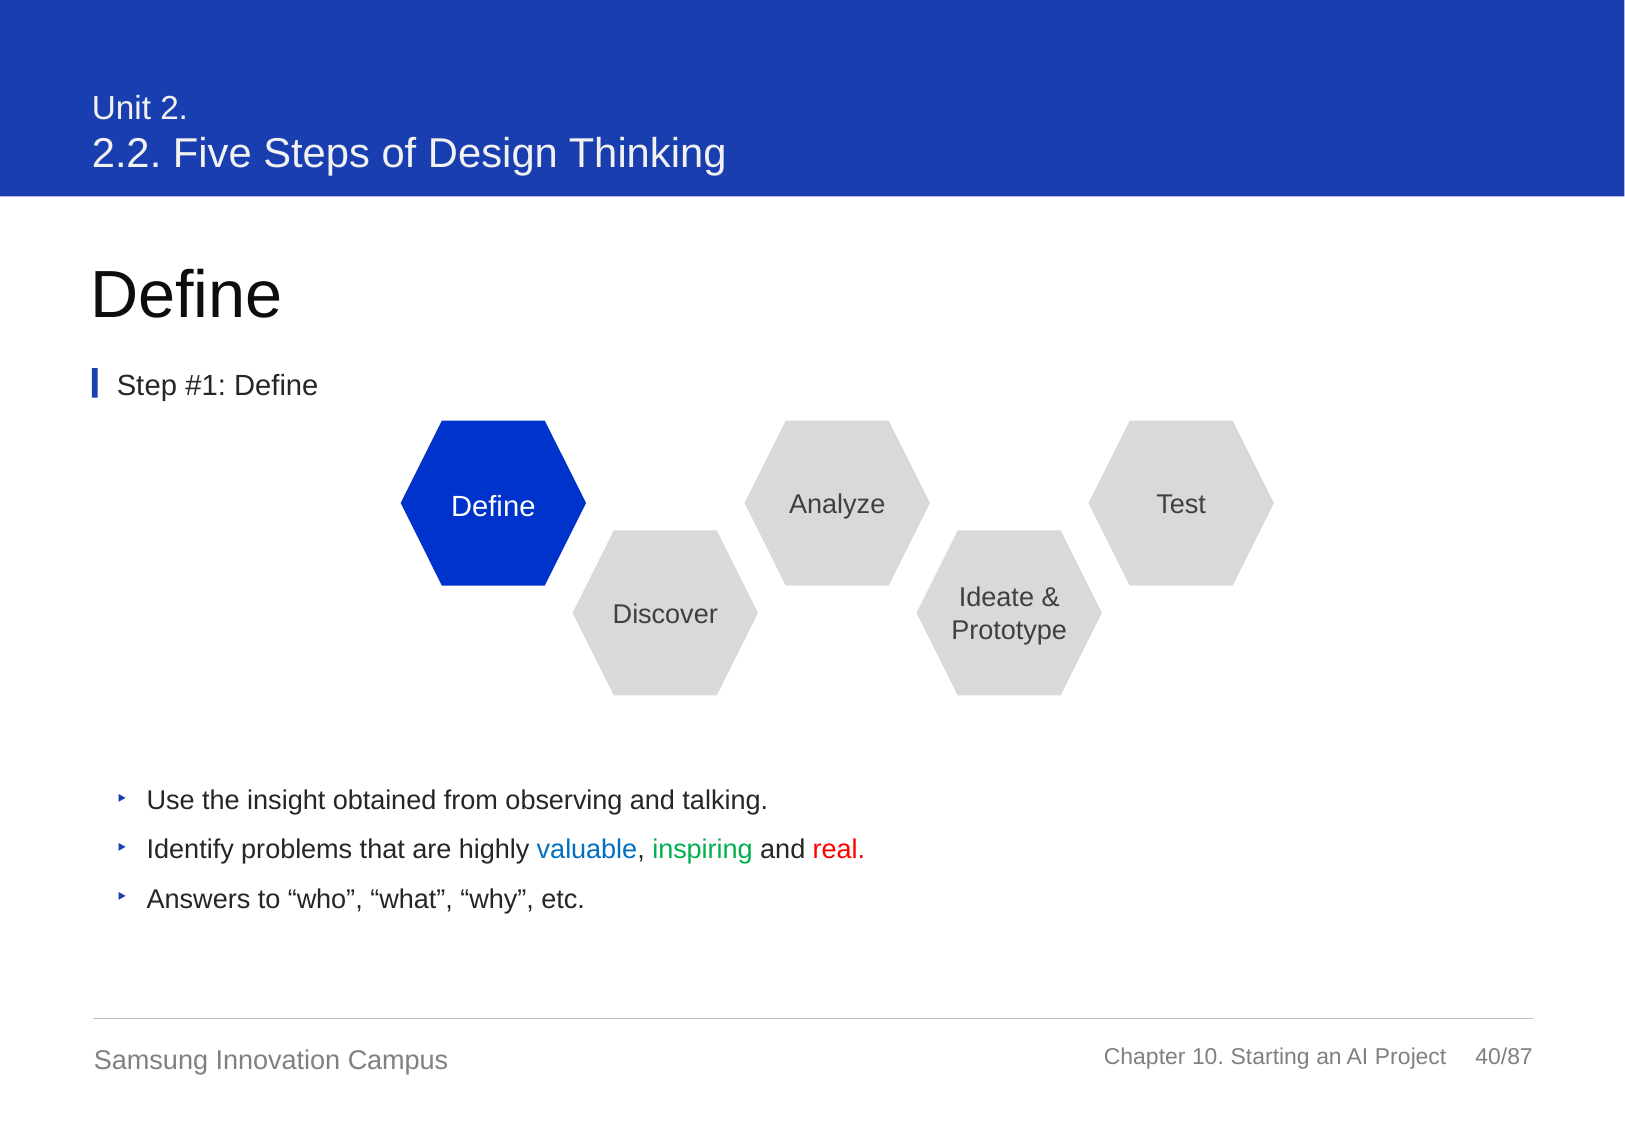

Unit 2.
2.2. Five Steps of Design Thinking
Define
Step #1: Define

Define
Analyze
Test

Discover
Ideate & Prototype
Use the insight obtained from observing and talking.
Identify problems that are highly valuable, inspiring and real.
Answers to “who”, “what”, “why”, etc.